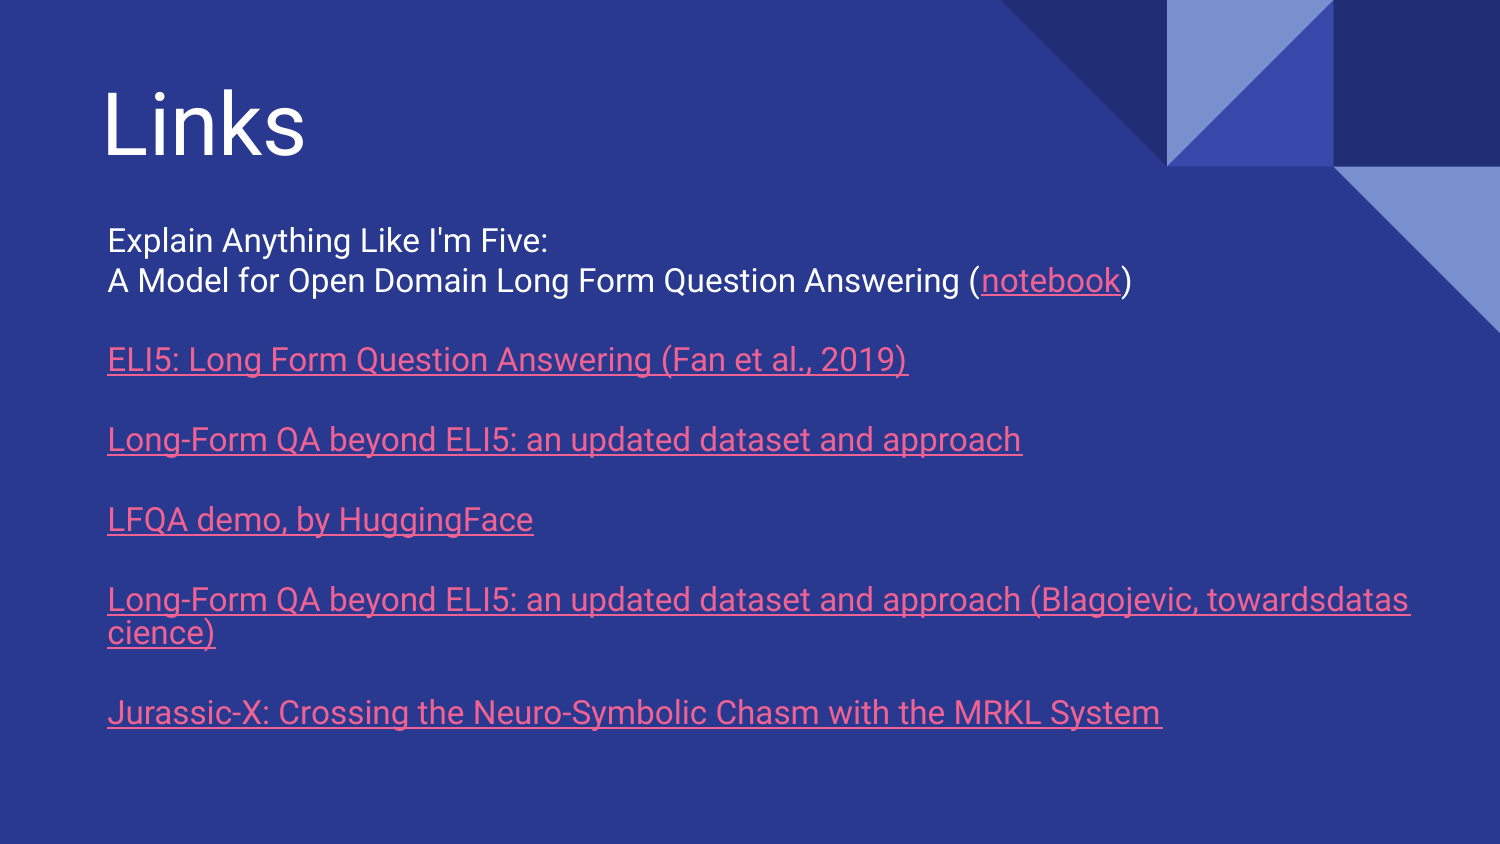

# Links
Explain Anything Like I'm Five:
A Model for Open Domain Long Form Question Answering (notebook)

ELI5: Long Form Question Answering (Fan et al., 2019)

Long-Form QA beyond ELI5: an updated dataset and approach

LFQA demo, by HuggingFace

Long-Form QA beyond ELI5: an updated dataset and approach (Blagojevic, towardsdatascience)

Jurassic-X: Crossing the Neuro-Symbolic Chasm with the MRKL System